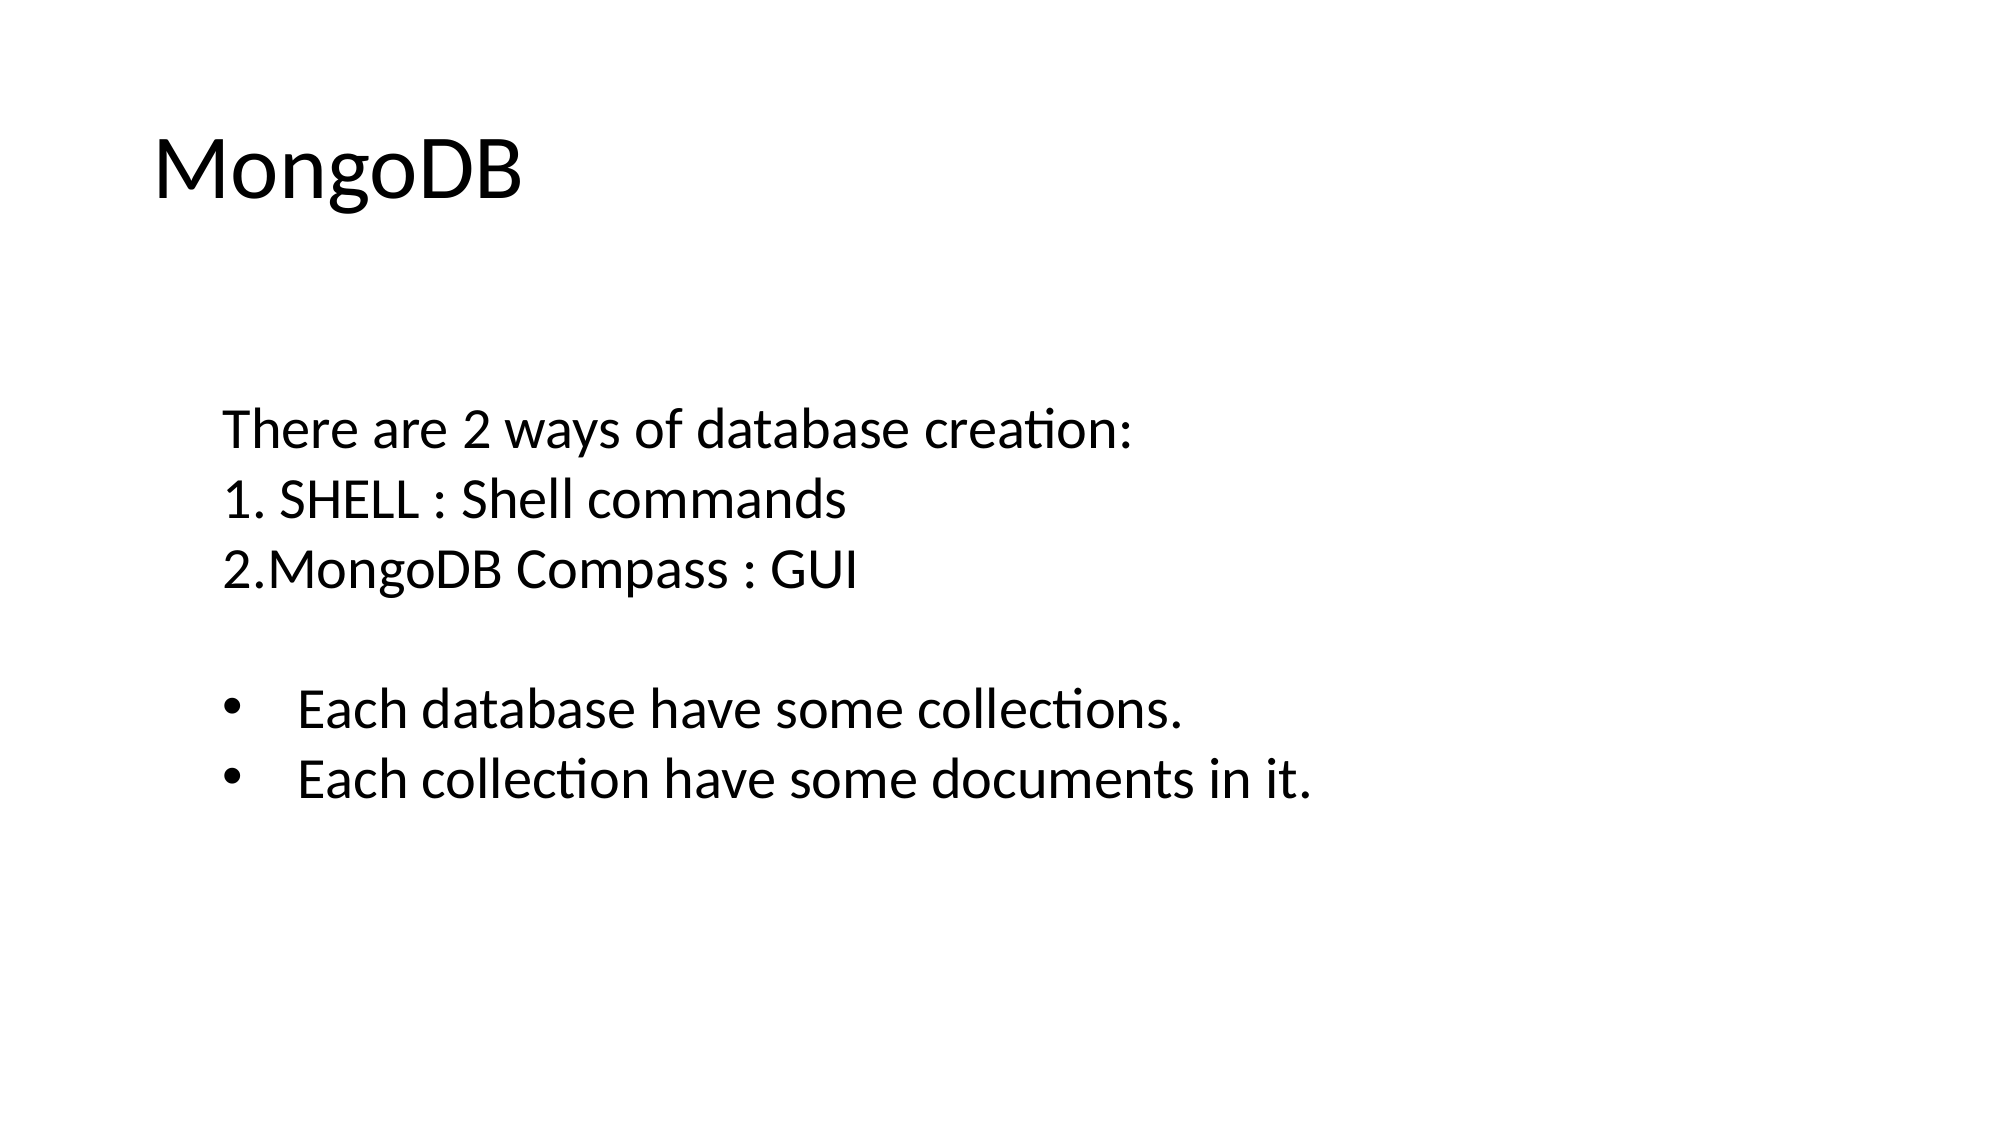

# MongoDB
There are 2 ways of database creation:
SHELL : Shell commands
2.MongoDB Compass : GUI

Each database have some collections.
Each collection have some documents in it.